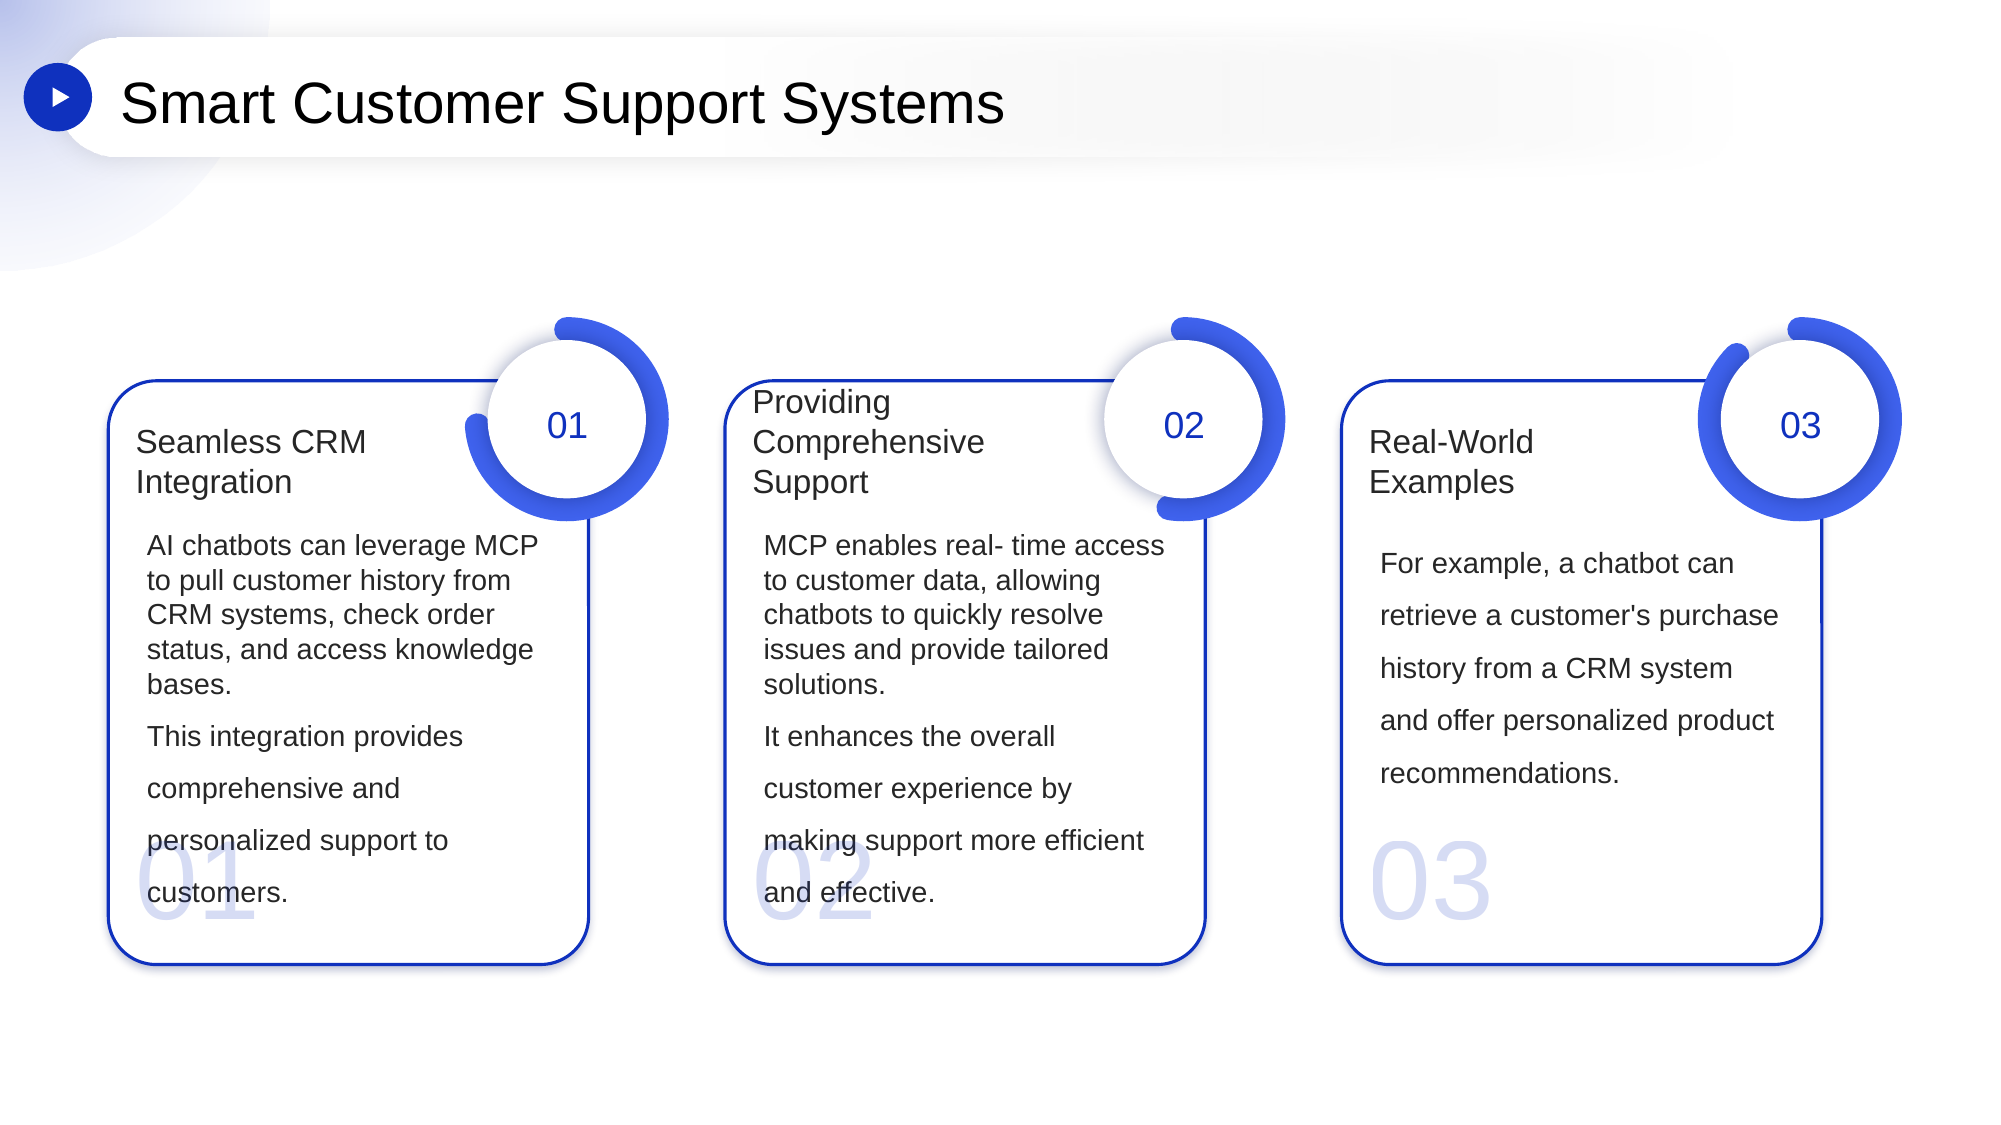

Smart Customer Support Systems

01
02
03

Seamless CRM Integration
Providing Comprehensive Support
Real-World Examples
AI chatbots can leverage MCP to pull customer history from CRM systems, check order status, and access knowledge bases.
This integration provides comprehensive and personalized support to customers.
MCP enables real- time access to customer data, allowing chatbots to quickly resolve issues and provide tailored solutions.
It enhances the overall customer experience by making support more efficient and effective.
For example, a chatbot can retrieve a customer's purchase history from a CRM system and offer personalized product recommendations.
01
02
03